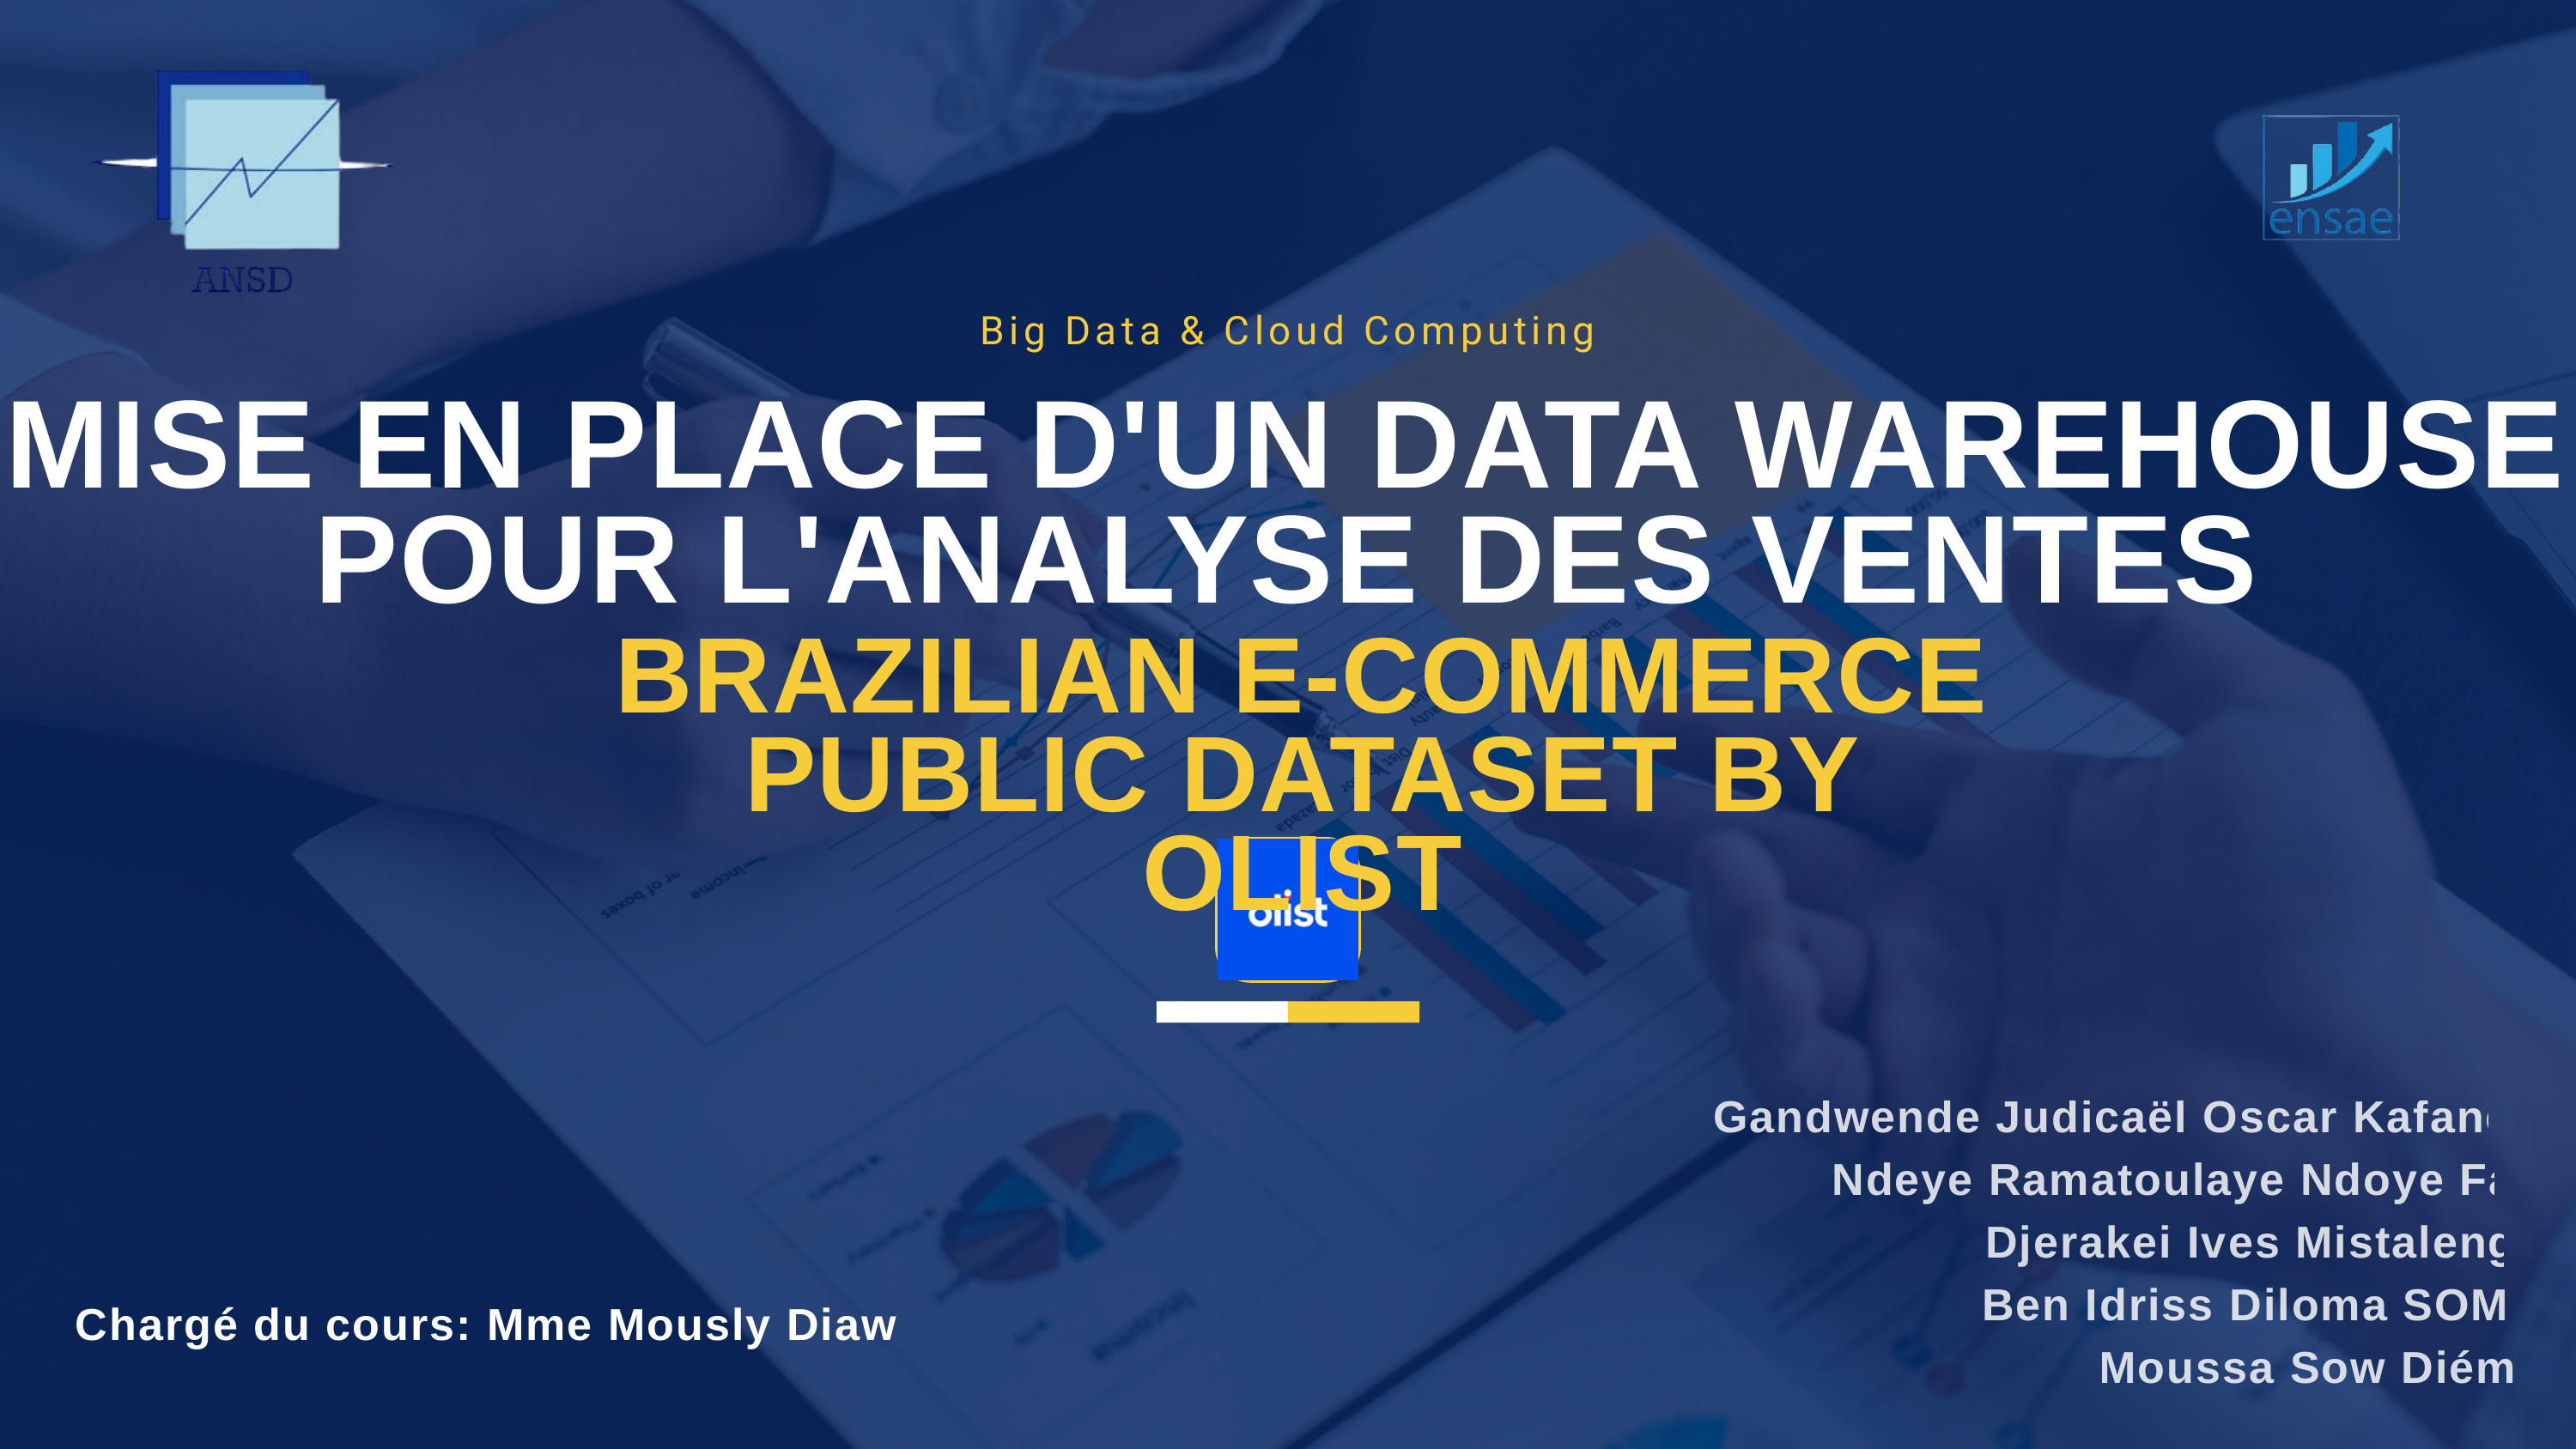

Big Data & Cloud Computing
MISE EN PLACE D'UN DATA WAREHOUSE POUR L'ANALYSE DES VENTES
BRAZILIAN E-COMMERCE PUBLIC DATASET BY OLIST

Gandwende Judicaël Oscar Kafando
Ndeye Ramatoulaye Ndoye Fall
Djerakei Ives Mistalenga
Ben Idriss Diloma SOMA
Moussa Sow Diémé

Chargé du cours: Mme Mously Diaw